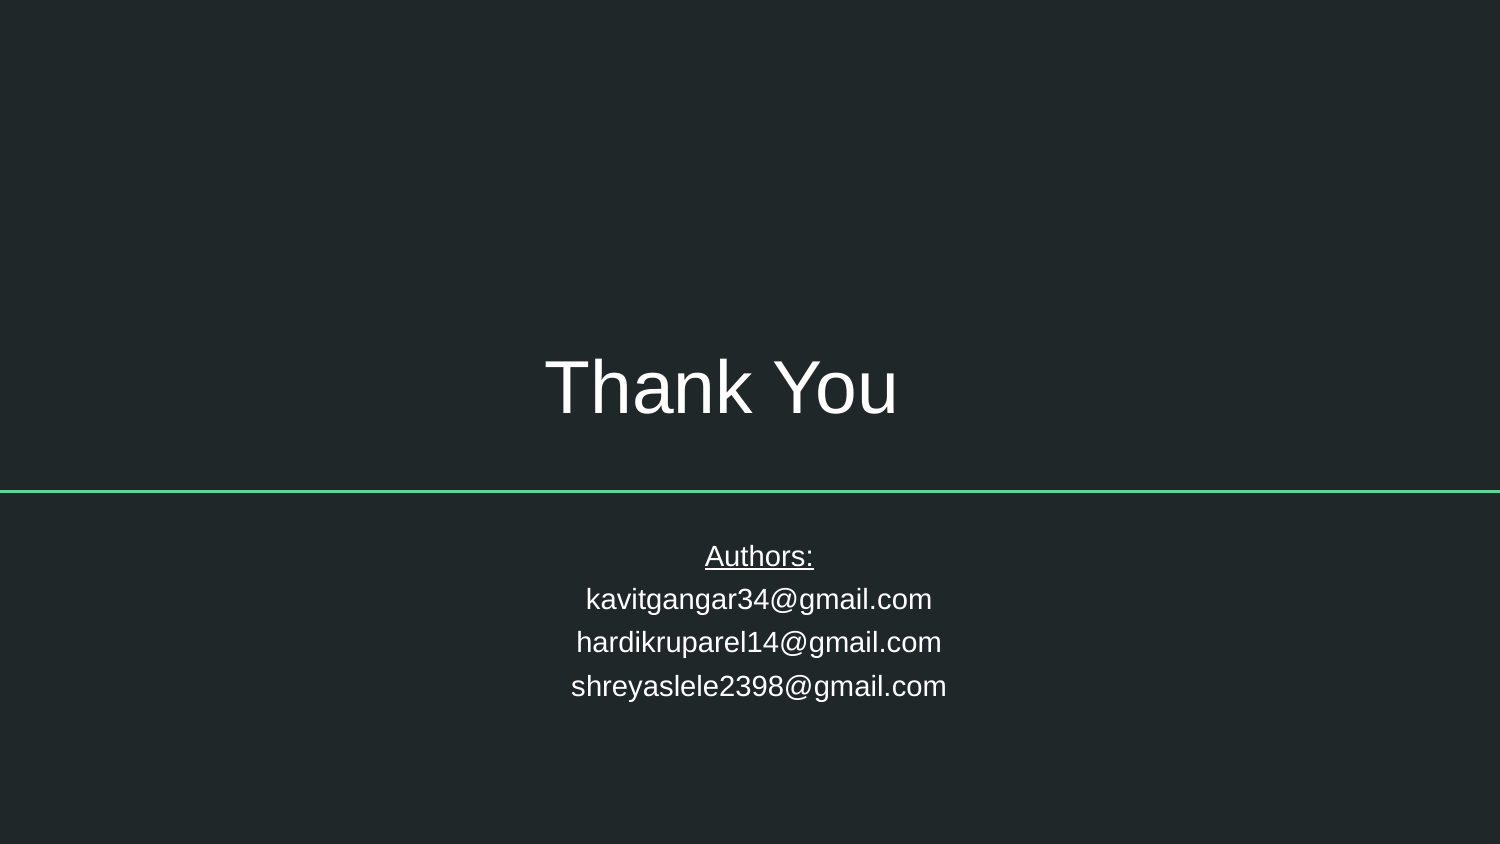

# Thank You
Authors:
kavitgangar34@gmail.com
hardikruparel14@gmail.com
shreyaslele2398@gmail.com